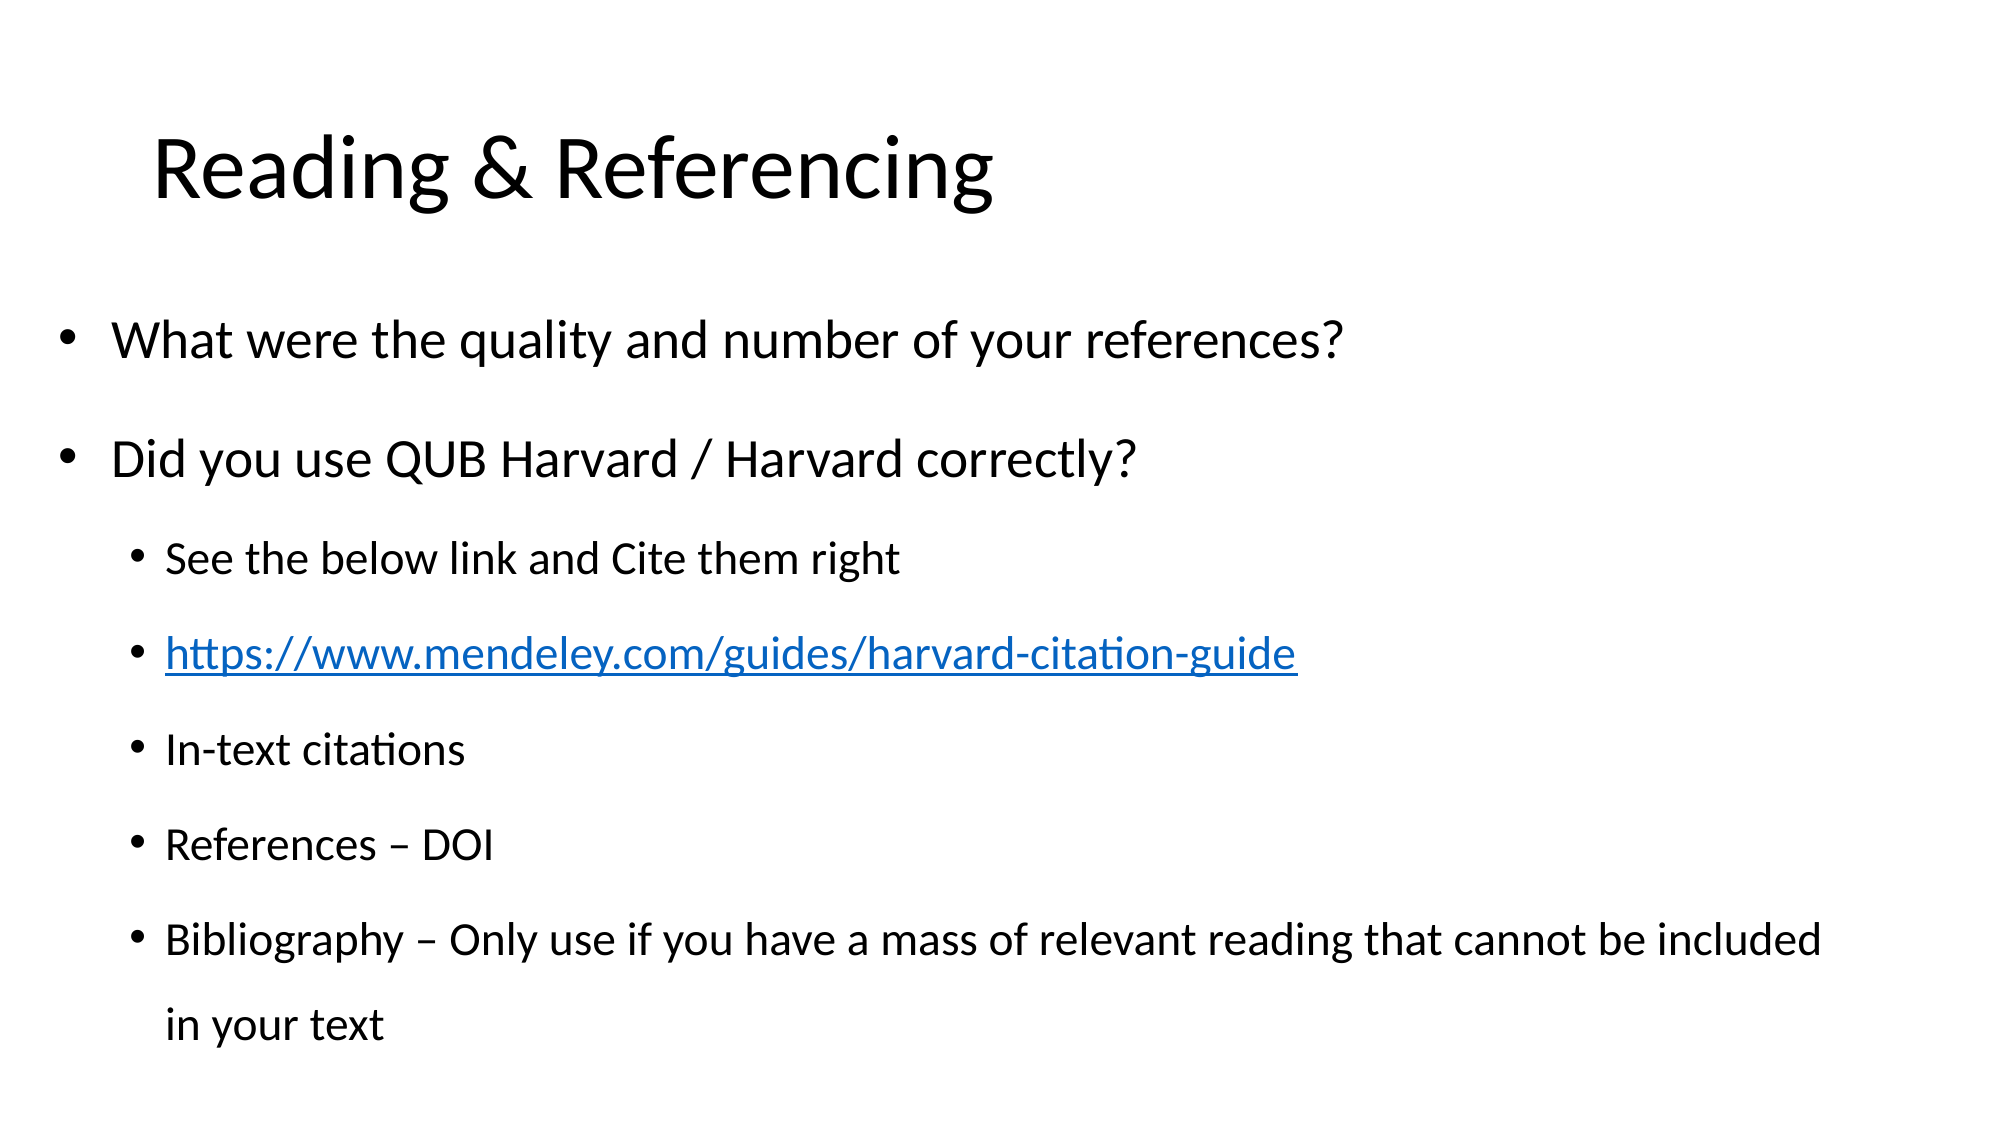

# Reading & Referencing
What were the quality and number of your references?
Did you use QUB Harvard / Harvard correctly?
See the below link and Cite them right
https://www.mendeley.com/guides/harvard-citation-guide
In-text citations
References – DOI
Bibliography – Only use if you have a mass of relevant reading that cannot be included in your text